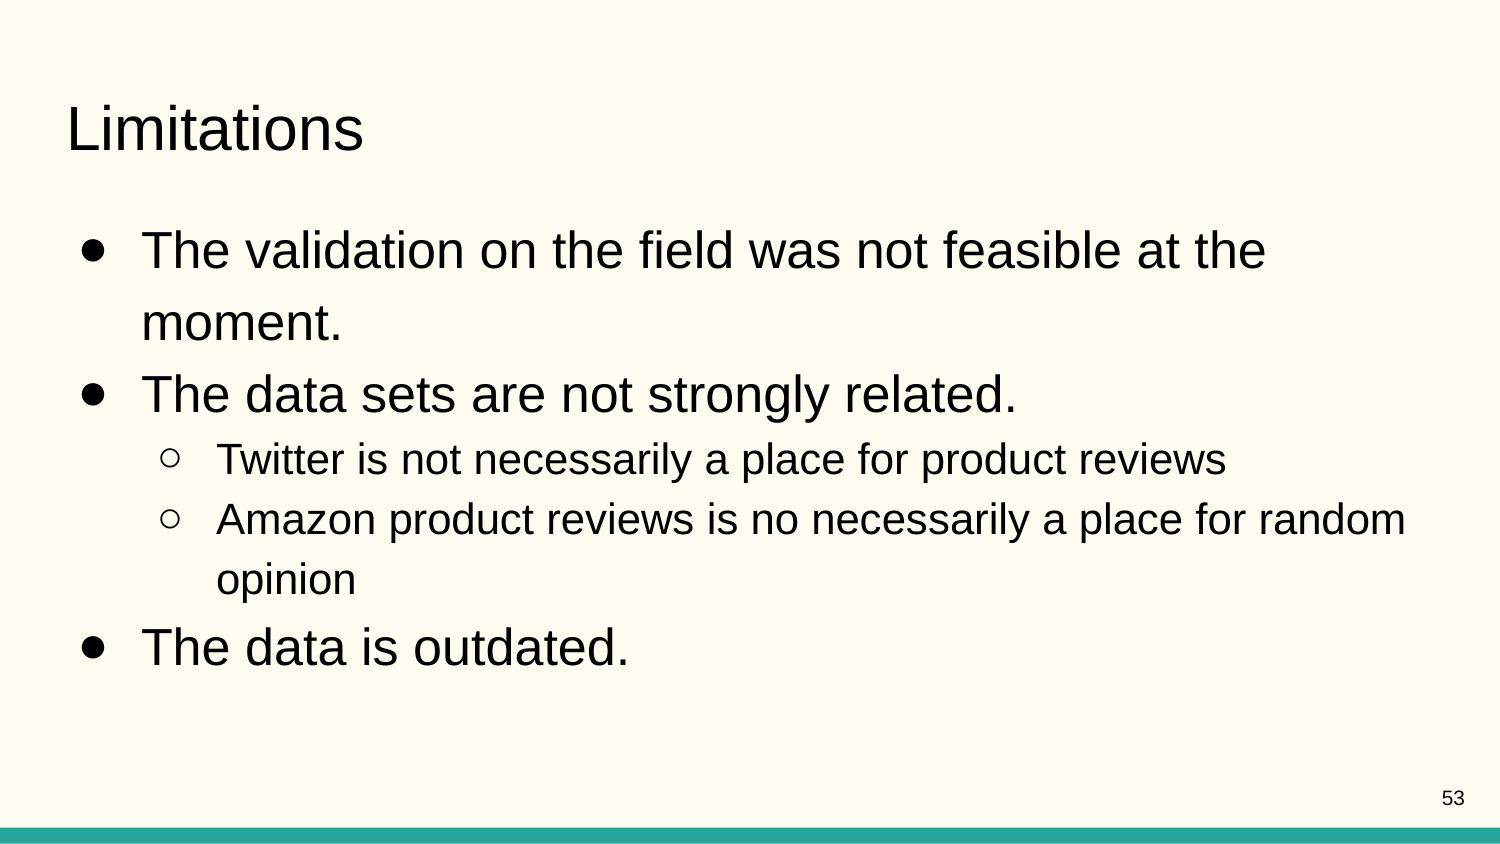

# Limitations
The validation on the field was not feasible at the moment.
The data sets are not strongly related.
Twitter is not necessarily a place for product reviews
Amazon product reviews is no necessarily a place for random opinion
The data is outdated.

53